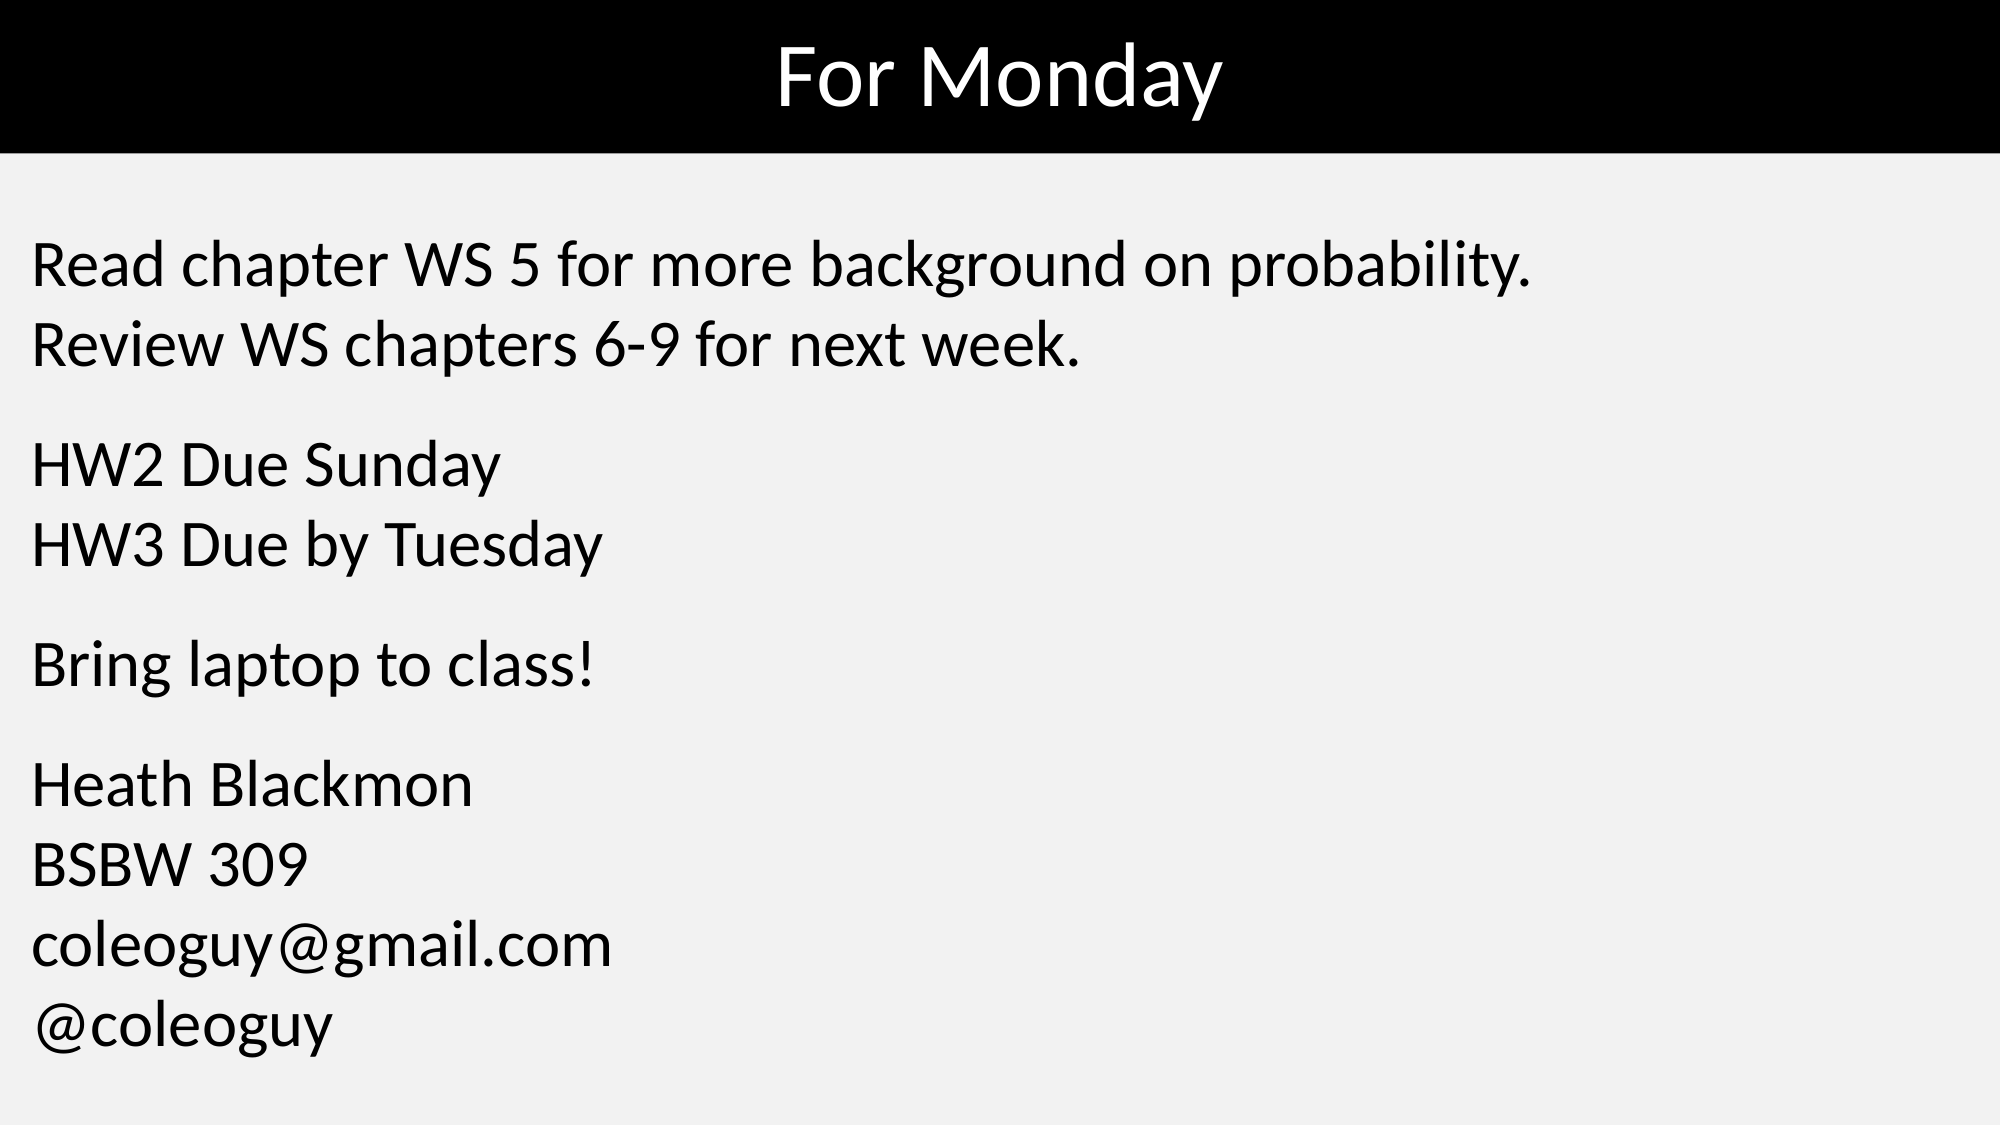

# For Monday
Read chapter WS 5 for more background on probability.
Review WS chapters 6-9 for next week.

HW2 Due Sunday
HW3 Due by Tuesday

Bring laptop to class!

Heath Blackmon
BSBW 309
coleoguy@gmail.com
@coleoguy